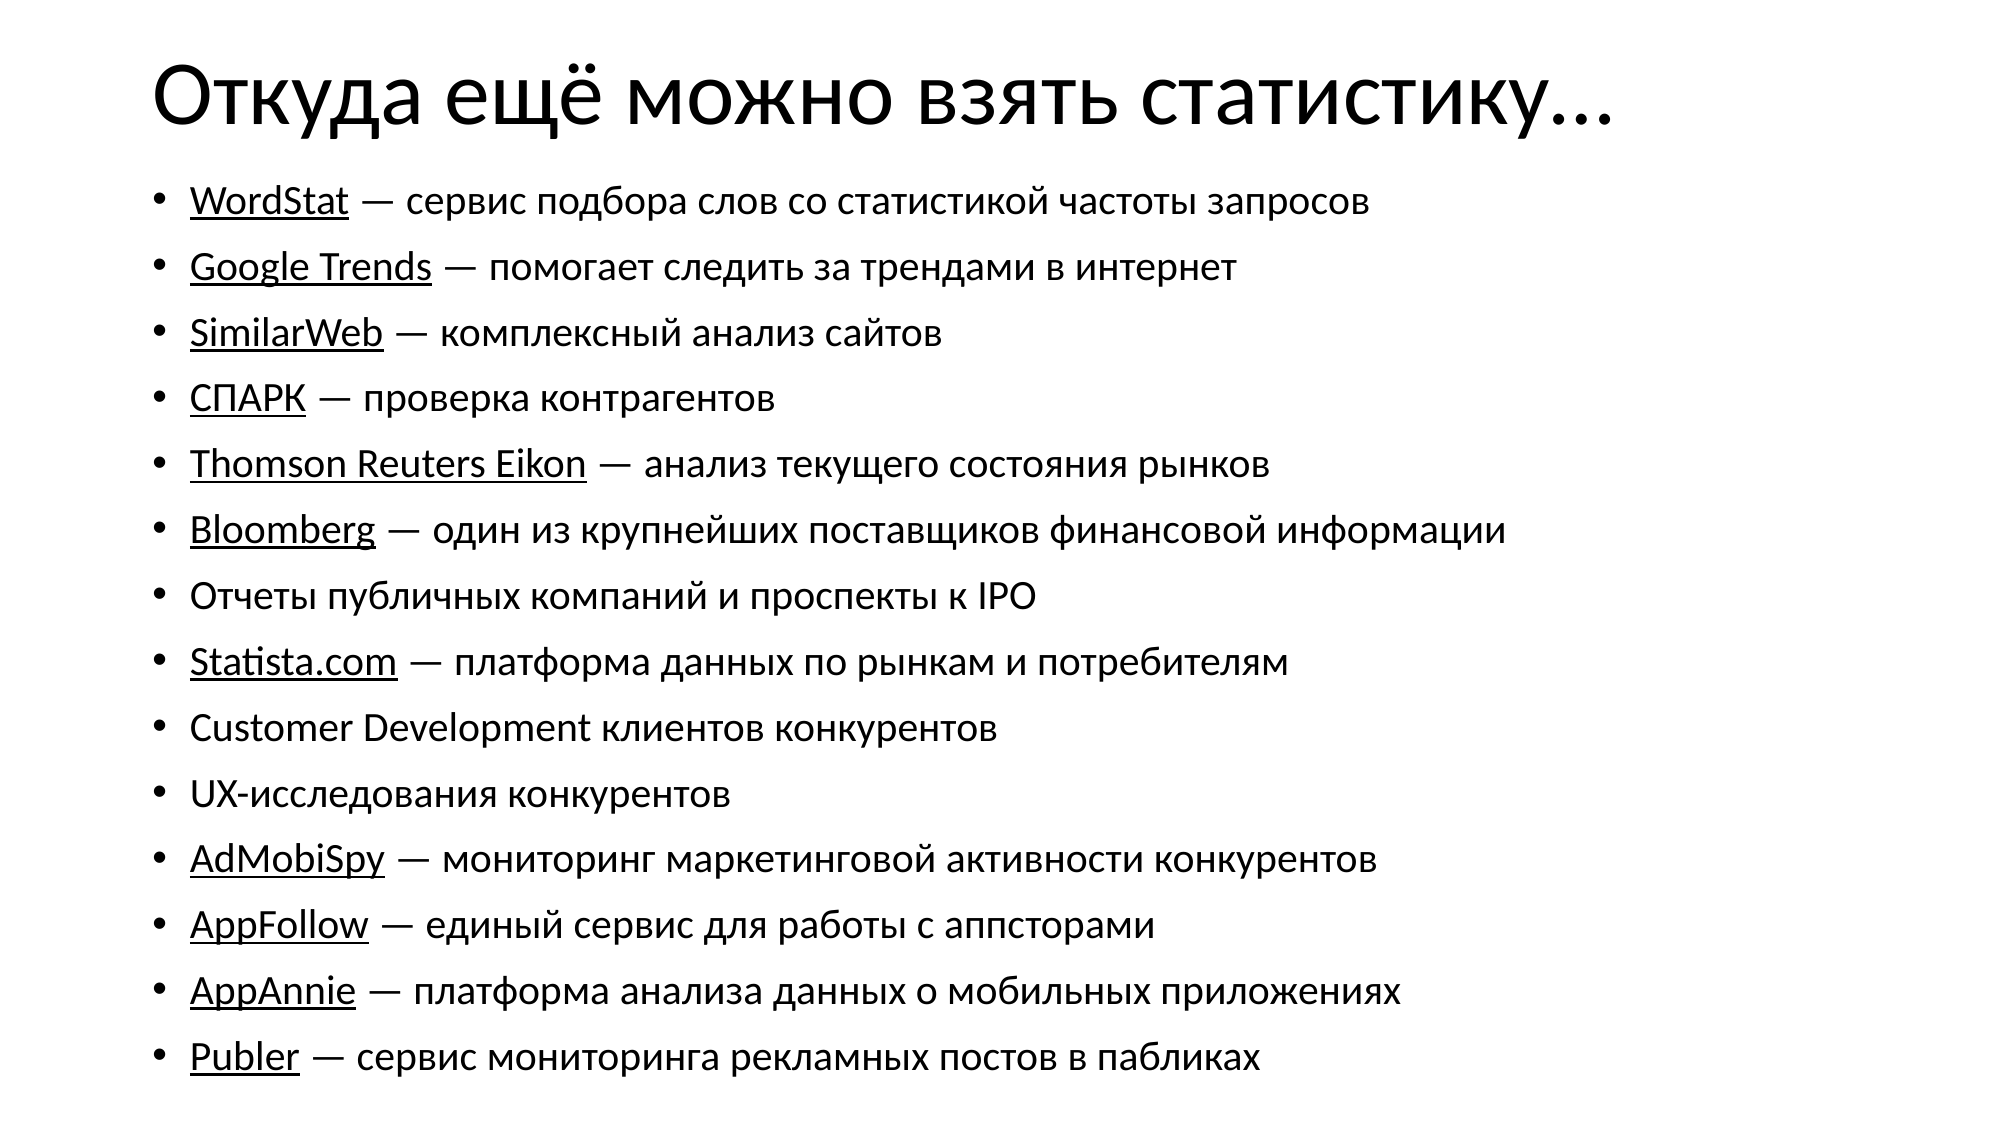

# Откуда ещё можно взять статистику…
WordStat — сервис подбора слов со статистикой частоты запросов
Google Trends — помогает следить за трендами в интернет
SimilarWeb — комплексный анализ сайтов
СПАРК — проверка контрагентов
Thomson Reuters Eikon — анализ текущего состояния рынков
Bloomberg — один из крупнейших поставщиков финансовой информации
Отчеты публичных компаний и проспекты к IPO
Statista.com — платформа данных по рынкам и потребителям
Customer Development клиентов конкурентов
UX-исследования конкурентов
AdMobiSpy — мониторинг маркетинговой активности конкурентов
AppFollow — единый сервис для работы с аппсторами
AppAnnie — платформа анализа данных о мобильных приложениях
Publer — сервис мониторинга рекламных постов в пабликах